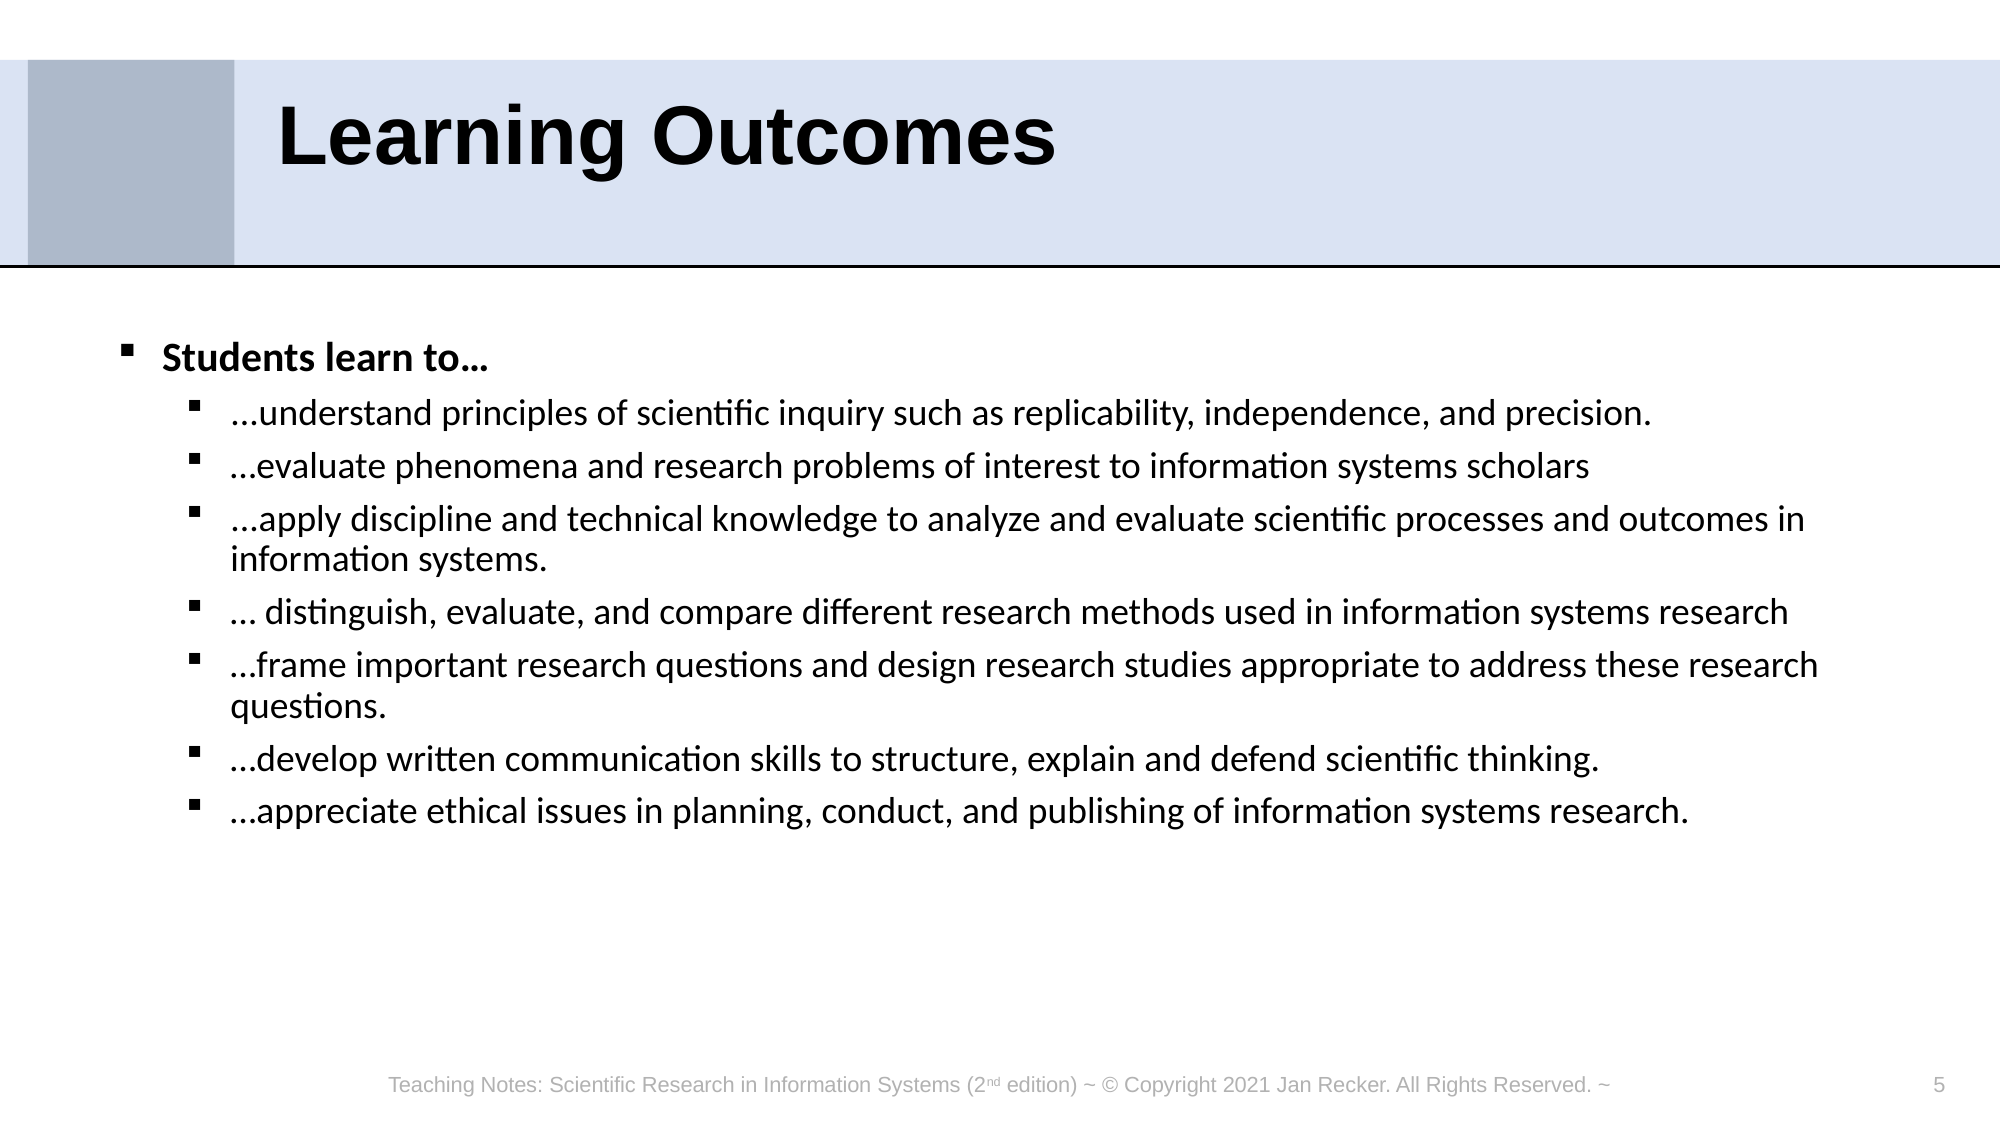

# Learning Outcomes

Students learn to…
...understand principles of scientific inquiry such as replicability, independence, and precision.
…evaluate phenomena and research problems of interest to information systems scholars
...apply discipline and technical knowledge to analyze and evaluate scientific processes and outcomes in information systems.
… distinguish, evaluate, and compare different research methods used in information systems research
…frame important research questions and design research studies appropriate to address these research questions.
…develop written communication skills to structure, explain and defend scientific thinking.
…appreciate ethical issues in planning, conduct, and publishing of information systems research.
Teaching Notes: Scientific Research in Information Systems (2nd edition) ~ © Copyright 2021 Jan Recker. All Rights Reserved. ~
5